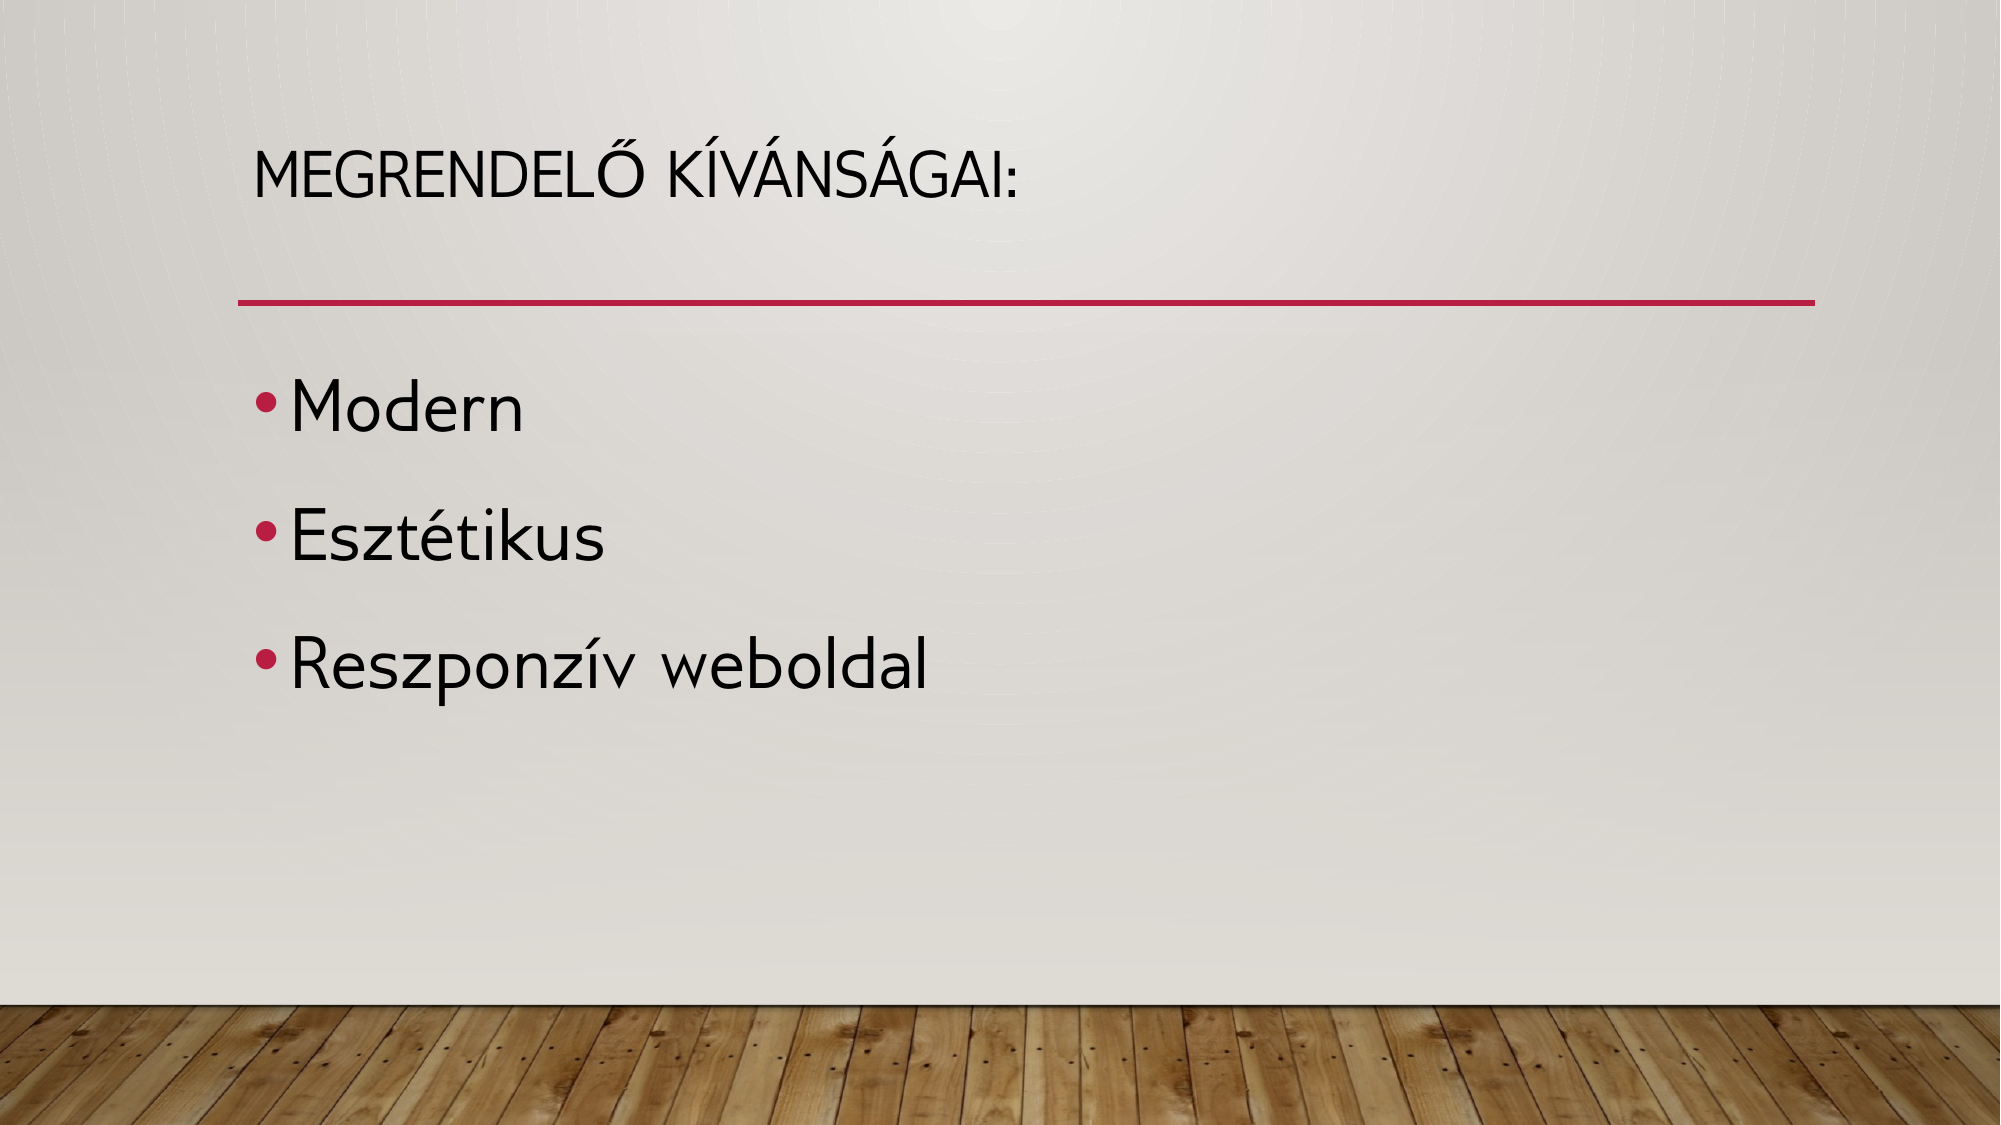

# Megrendelő kívánságai:
Modern
Esztétikus
Reszponzív weboldal